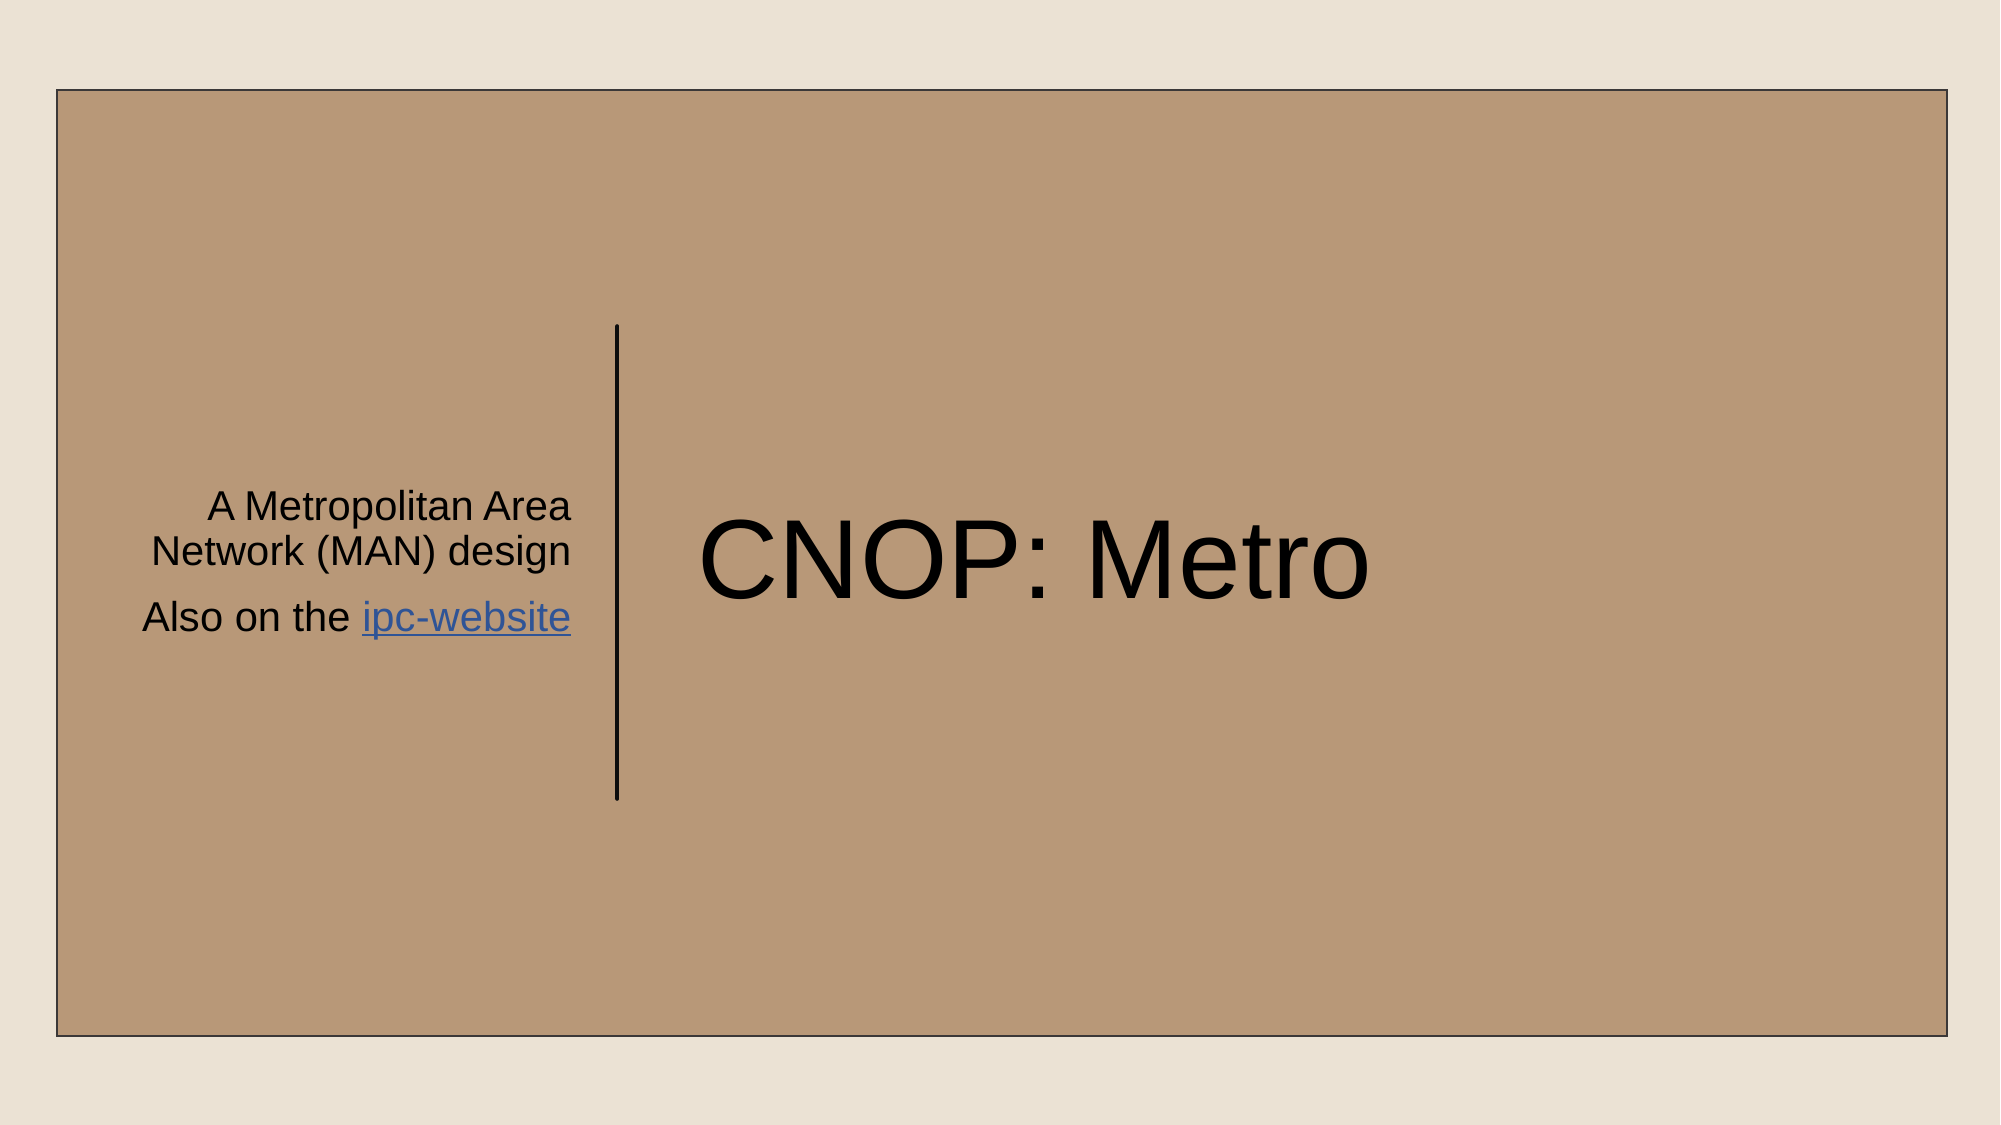

A Metropolitan Area Network (MAN) design
Also on the ipc-website
# CNOP: Metro